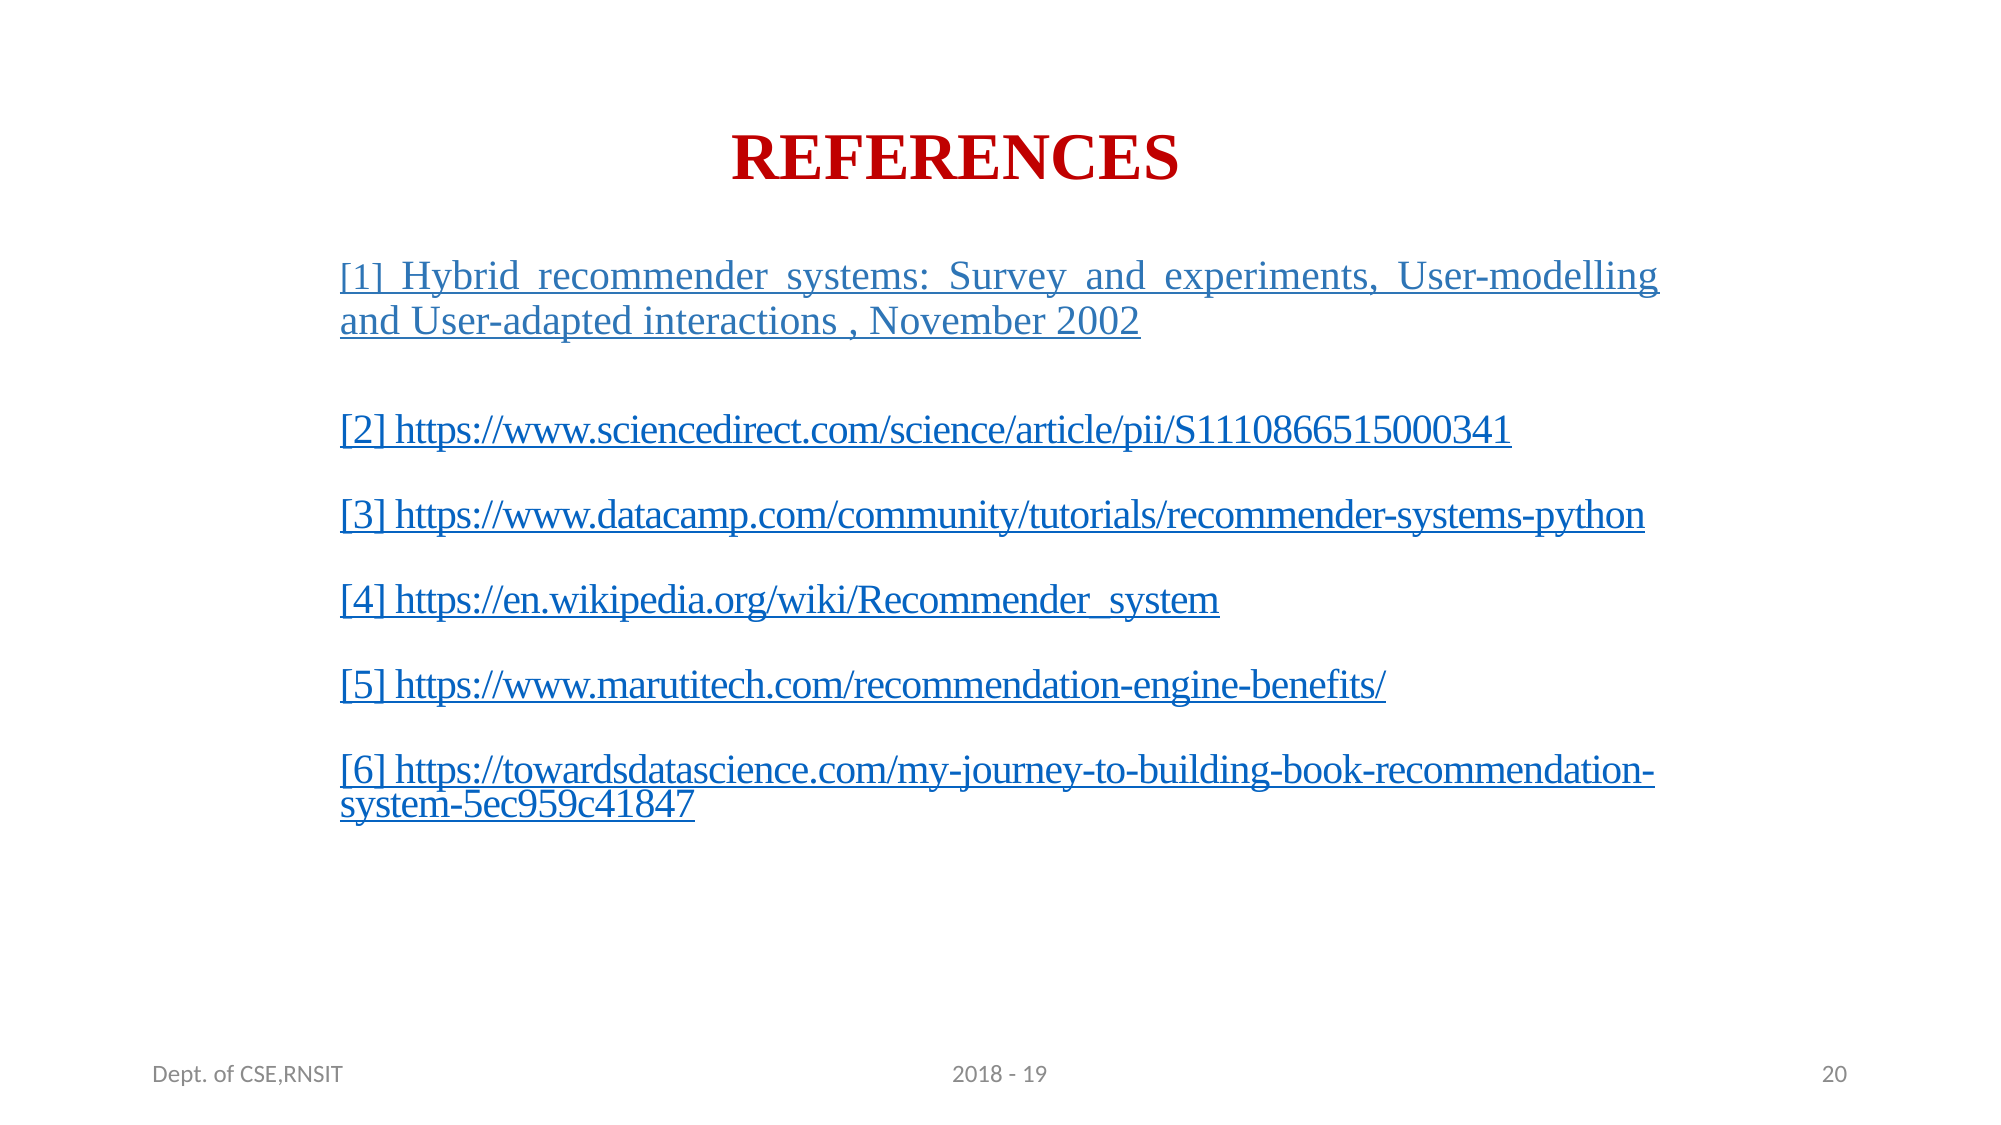

# REFERENCES
[1] Hybrid recommender systems: Survey and experiments, User-modelling and User-adapted interactions , November 2002

[2] https://www.sciencedirect.com/science/article/pii/S1110866515000341

[3] https://www.datacamp.com/community/tutorials/recommender-systems-python

[4] https://en.wikipedia.org/wiki/Recommender_system

[5] https://www.marutitech.com/recommendation-engine-benefits/

[6] https://towardsdatascience.com/my-journey-to-building-book-recommendation-system-5ec959c41847

Dept. of CSE,RNSIT
2018 - 19
20